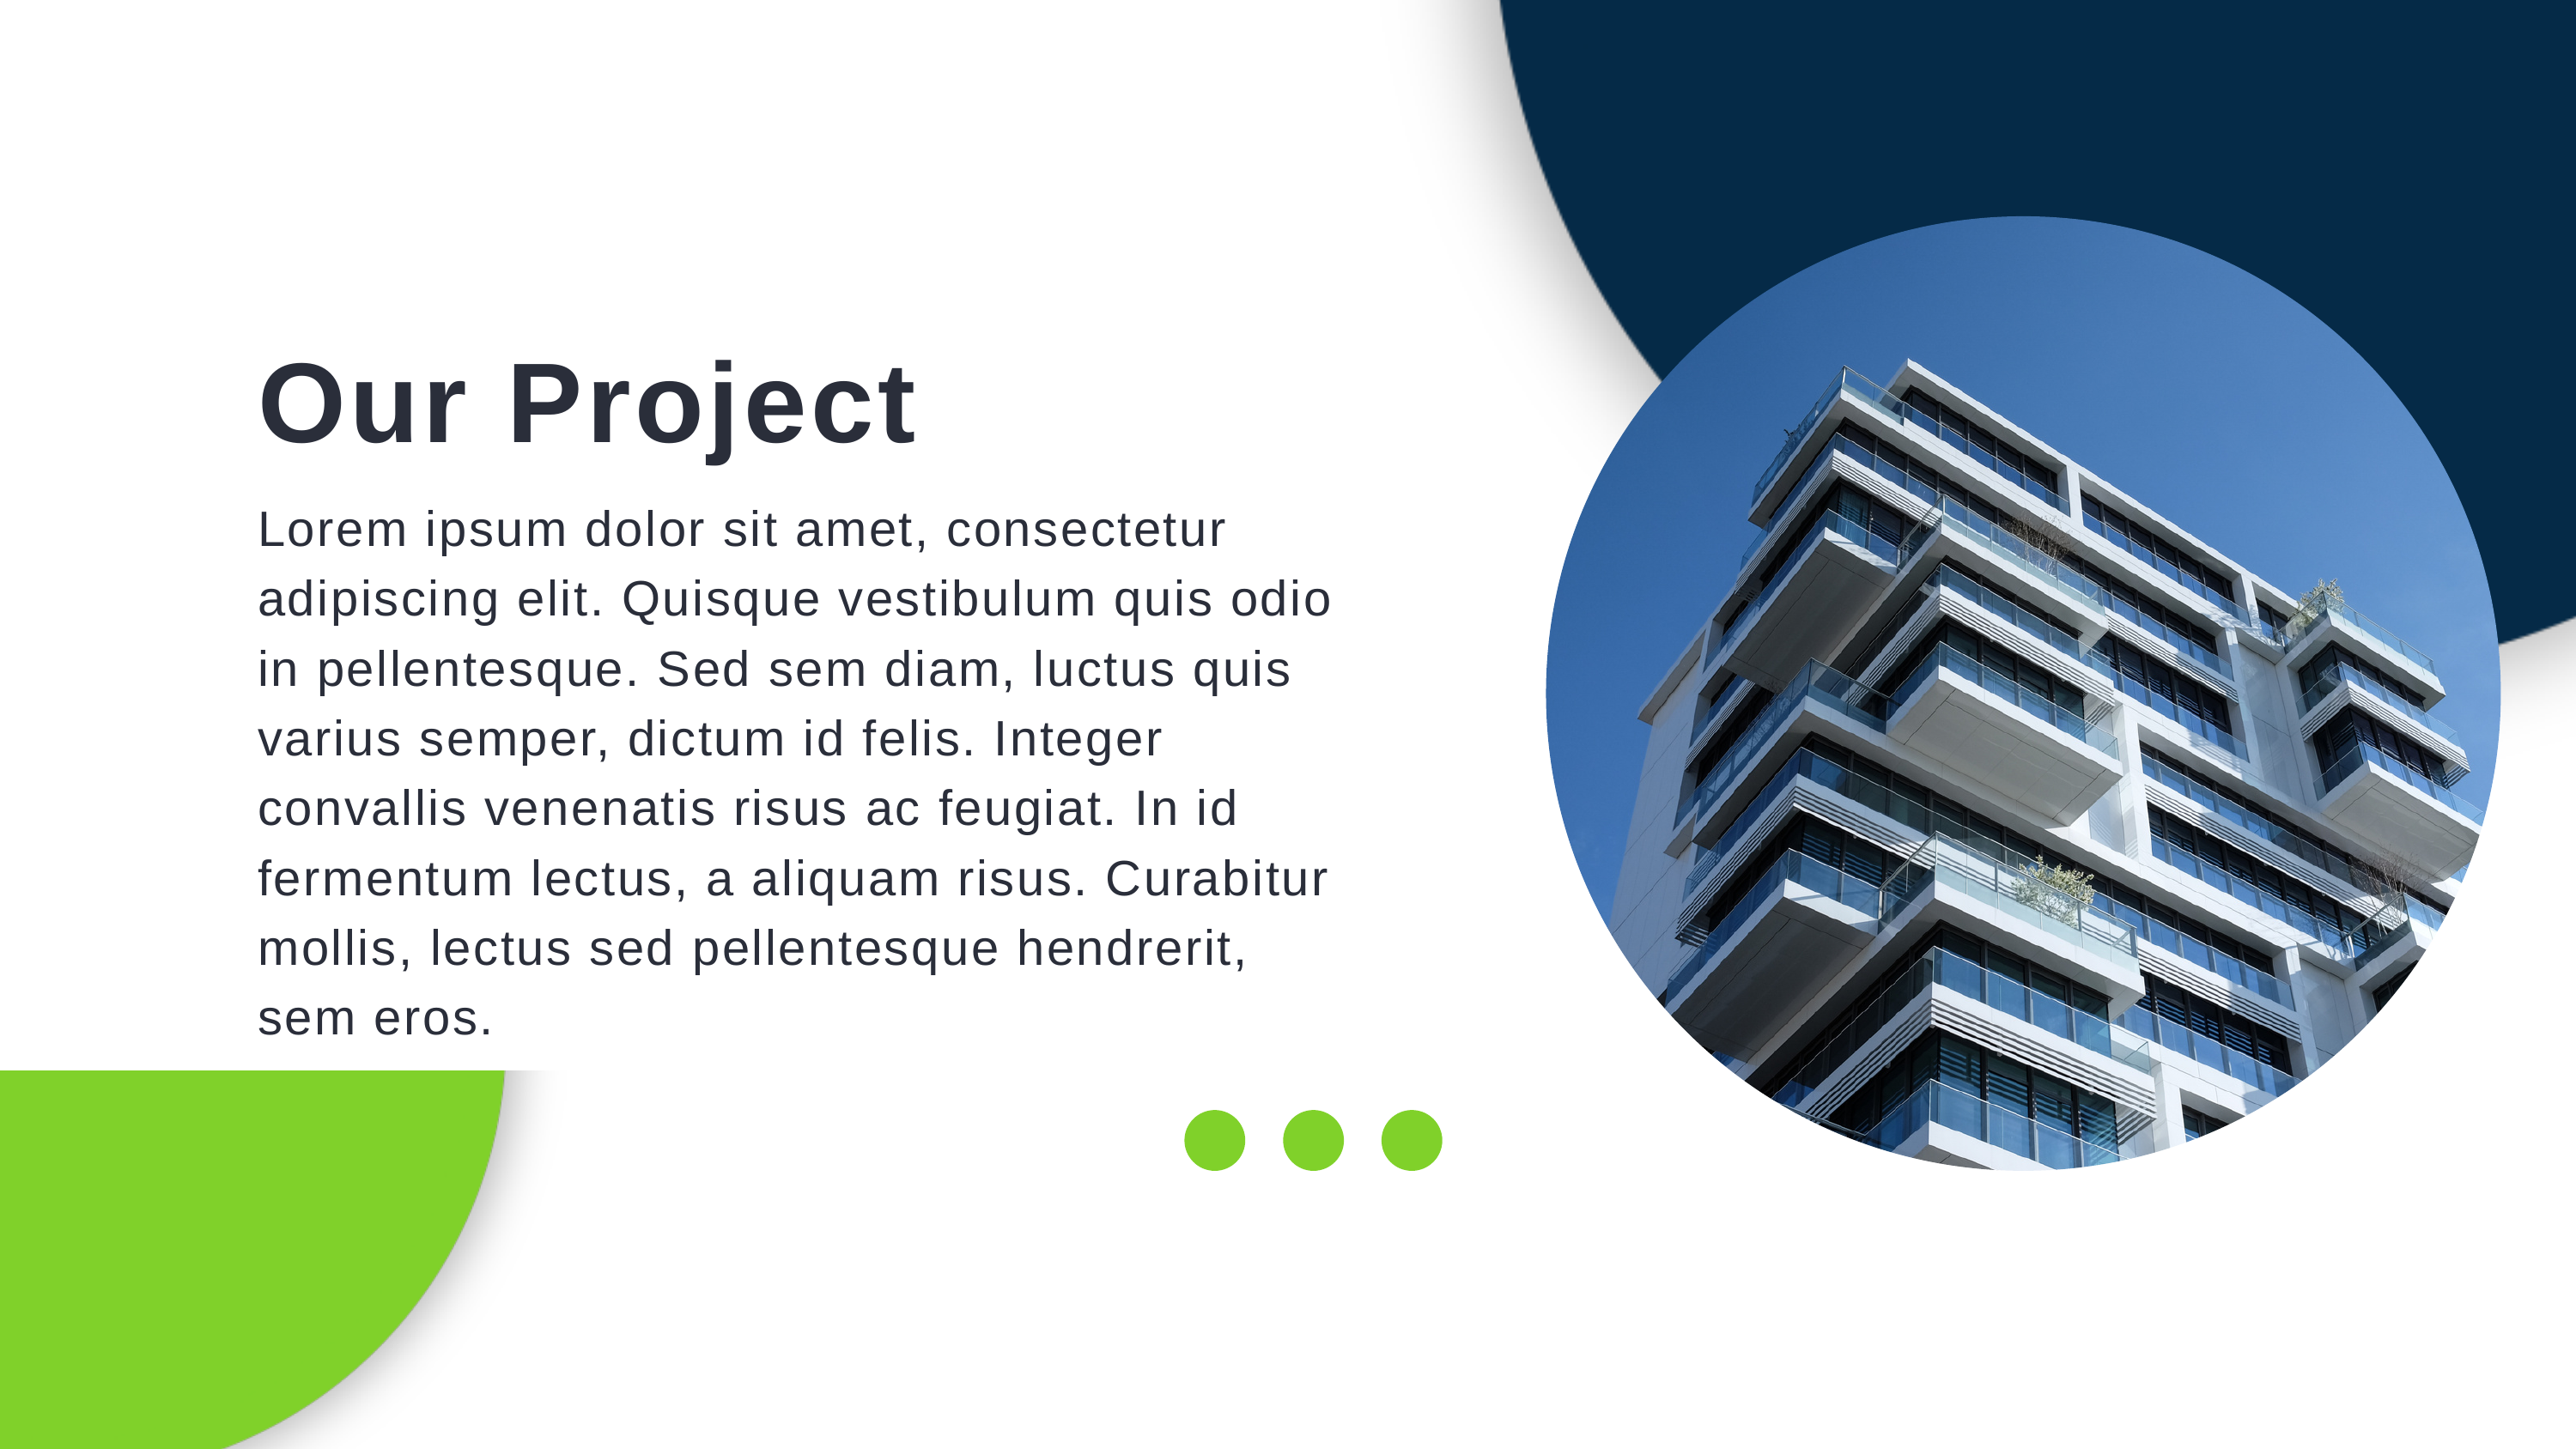

Our Project
Lorem ipsum dolor sit amet, consectetur adipiscing elit. Quisque vestibulum quis odio in pellentesque. Sed sem diam, luctus quis varius semper, dictum id felis. Integer convallis venenatis risus ac feugiat. In id fermentum lectus, a aliquam risus. Curabitur mollis, lectus sed pellentesque hendrerit, sem eros.